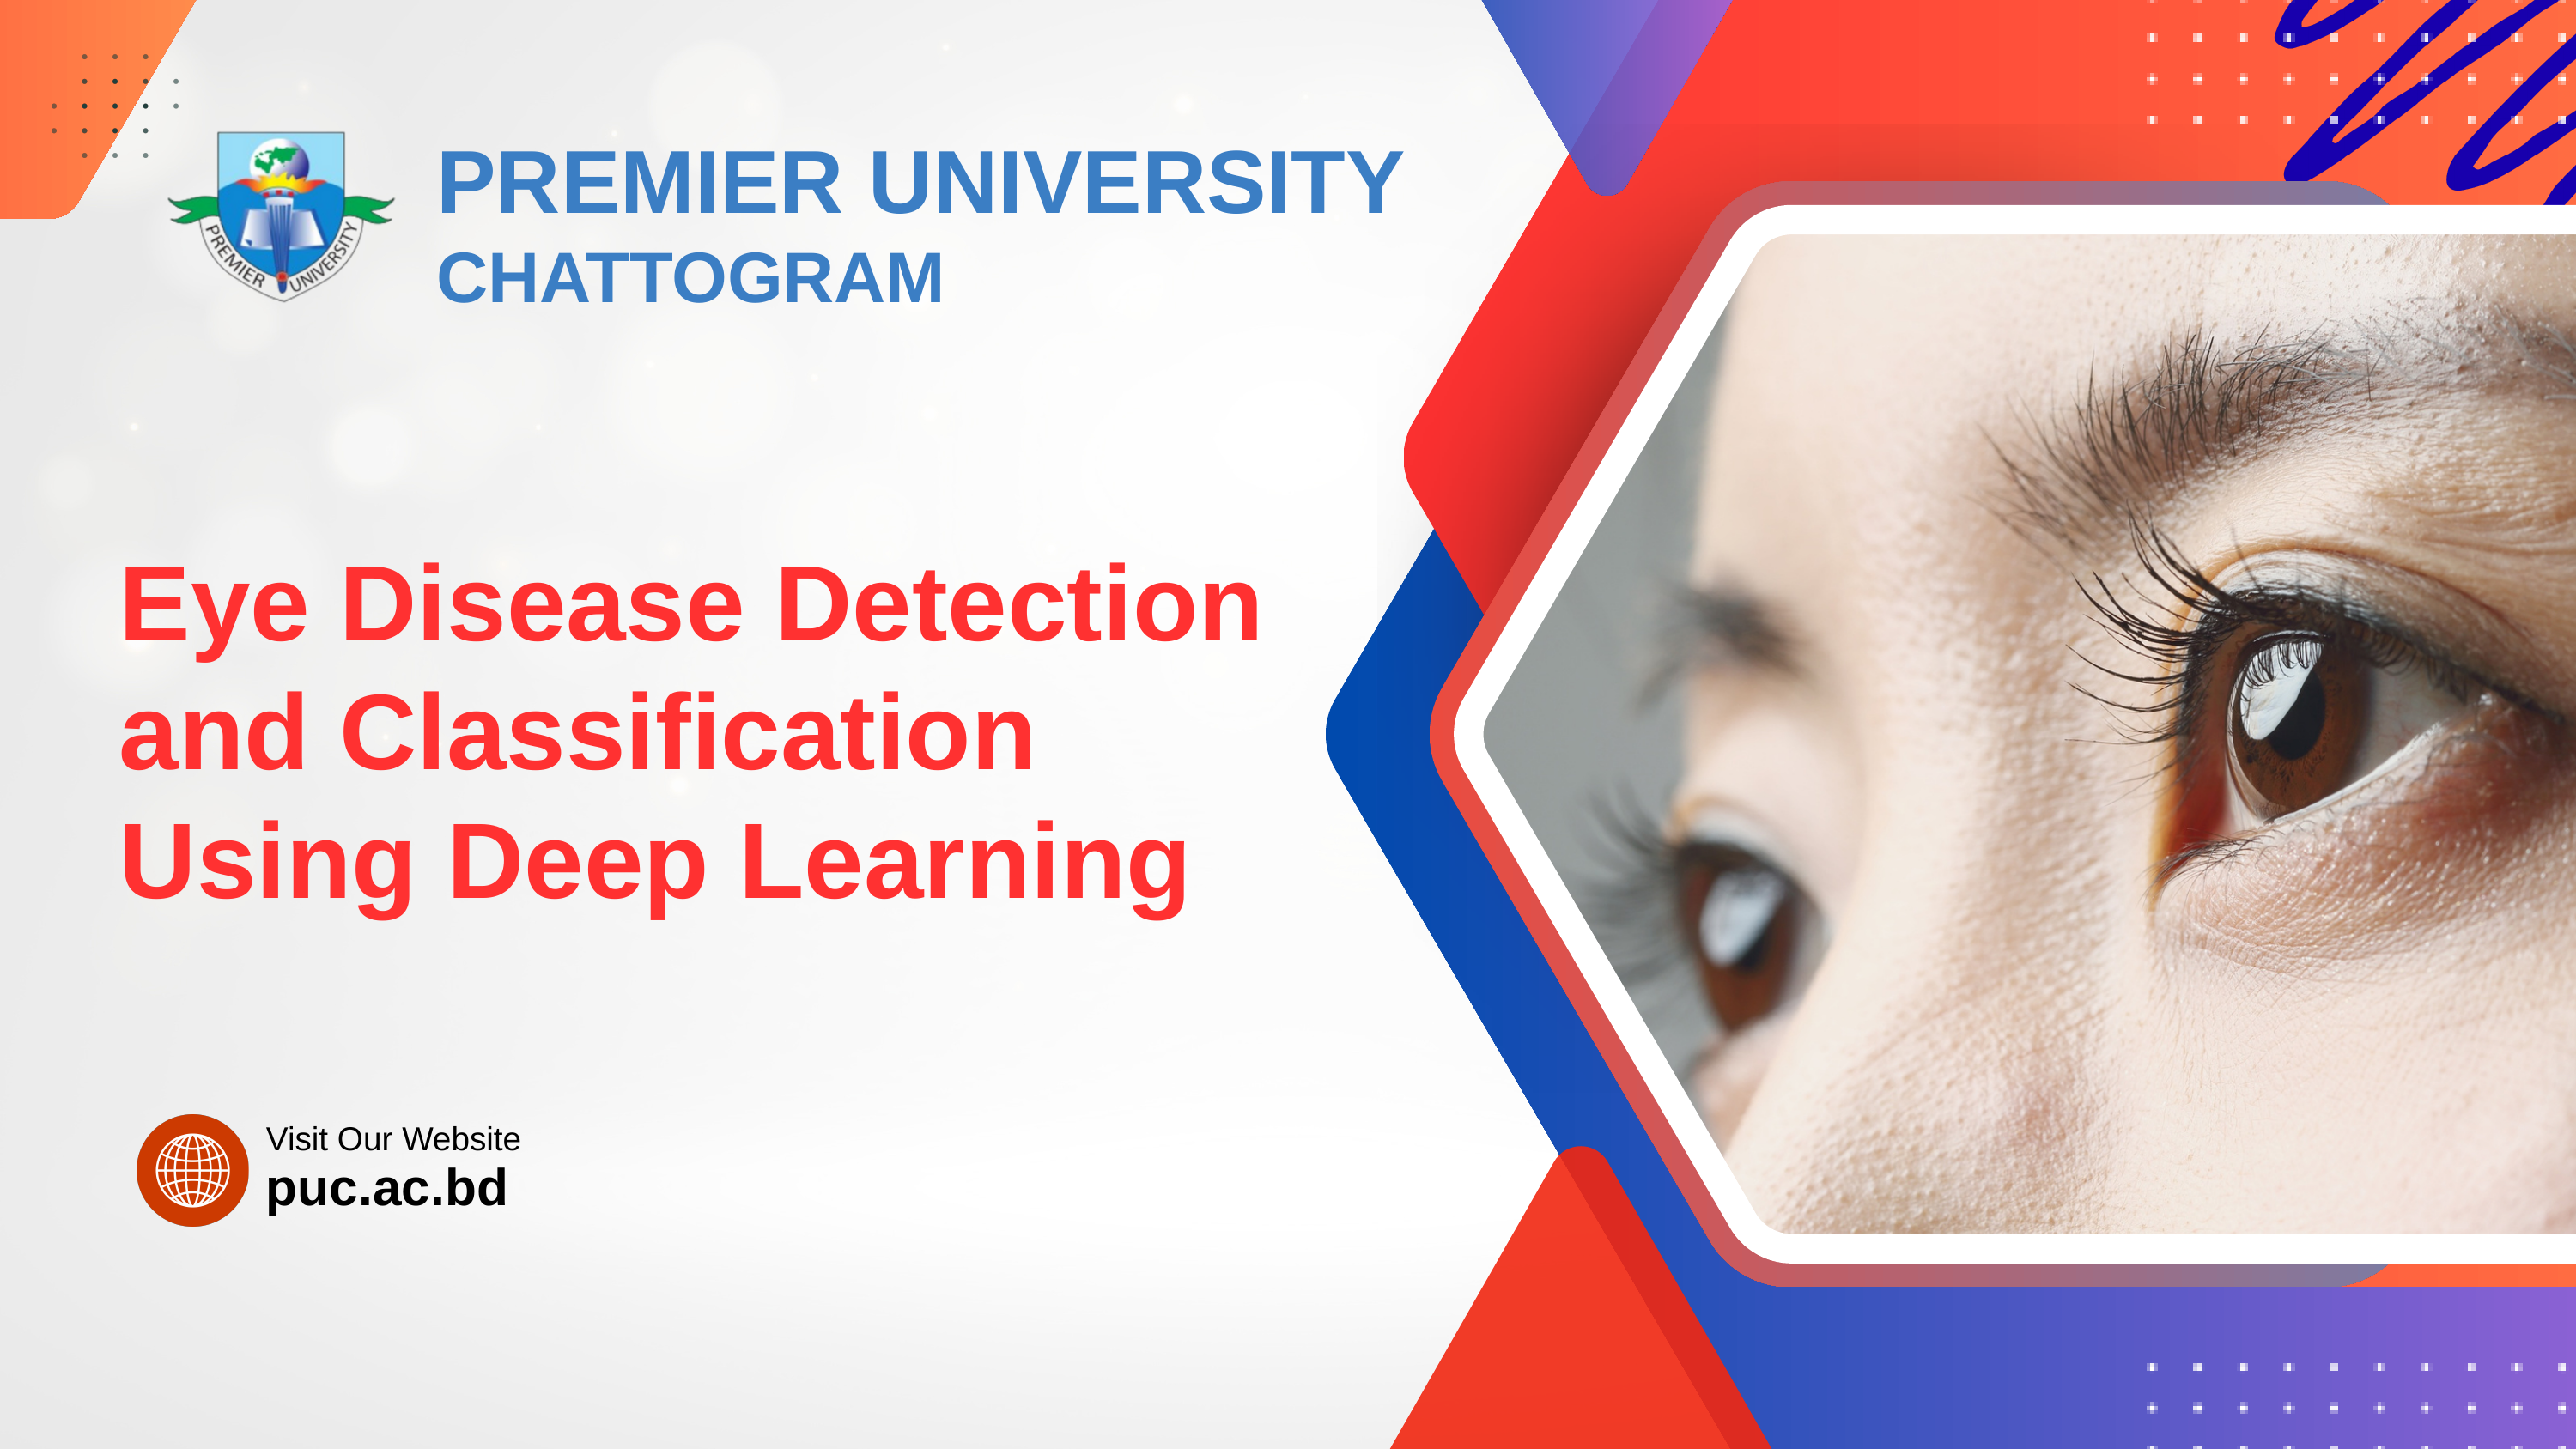

PREMIER UNIVERSITY

CHATTOGRAM
Eye Disease Detection and Classification Using Deep Learning

Visit Our Website
puc.ac.bd